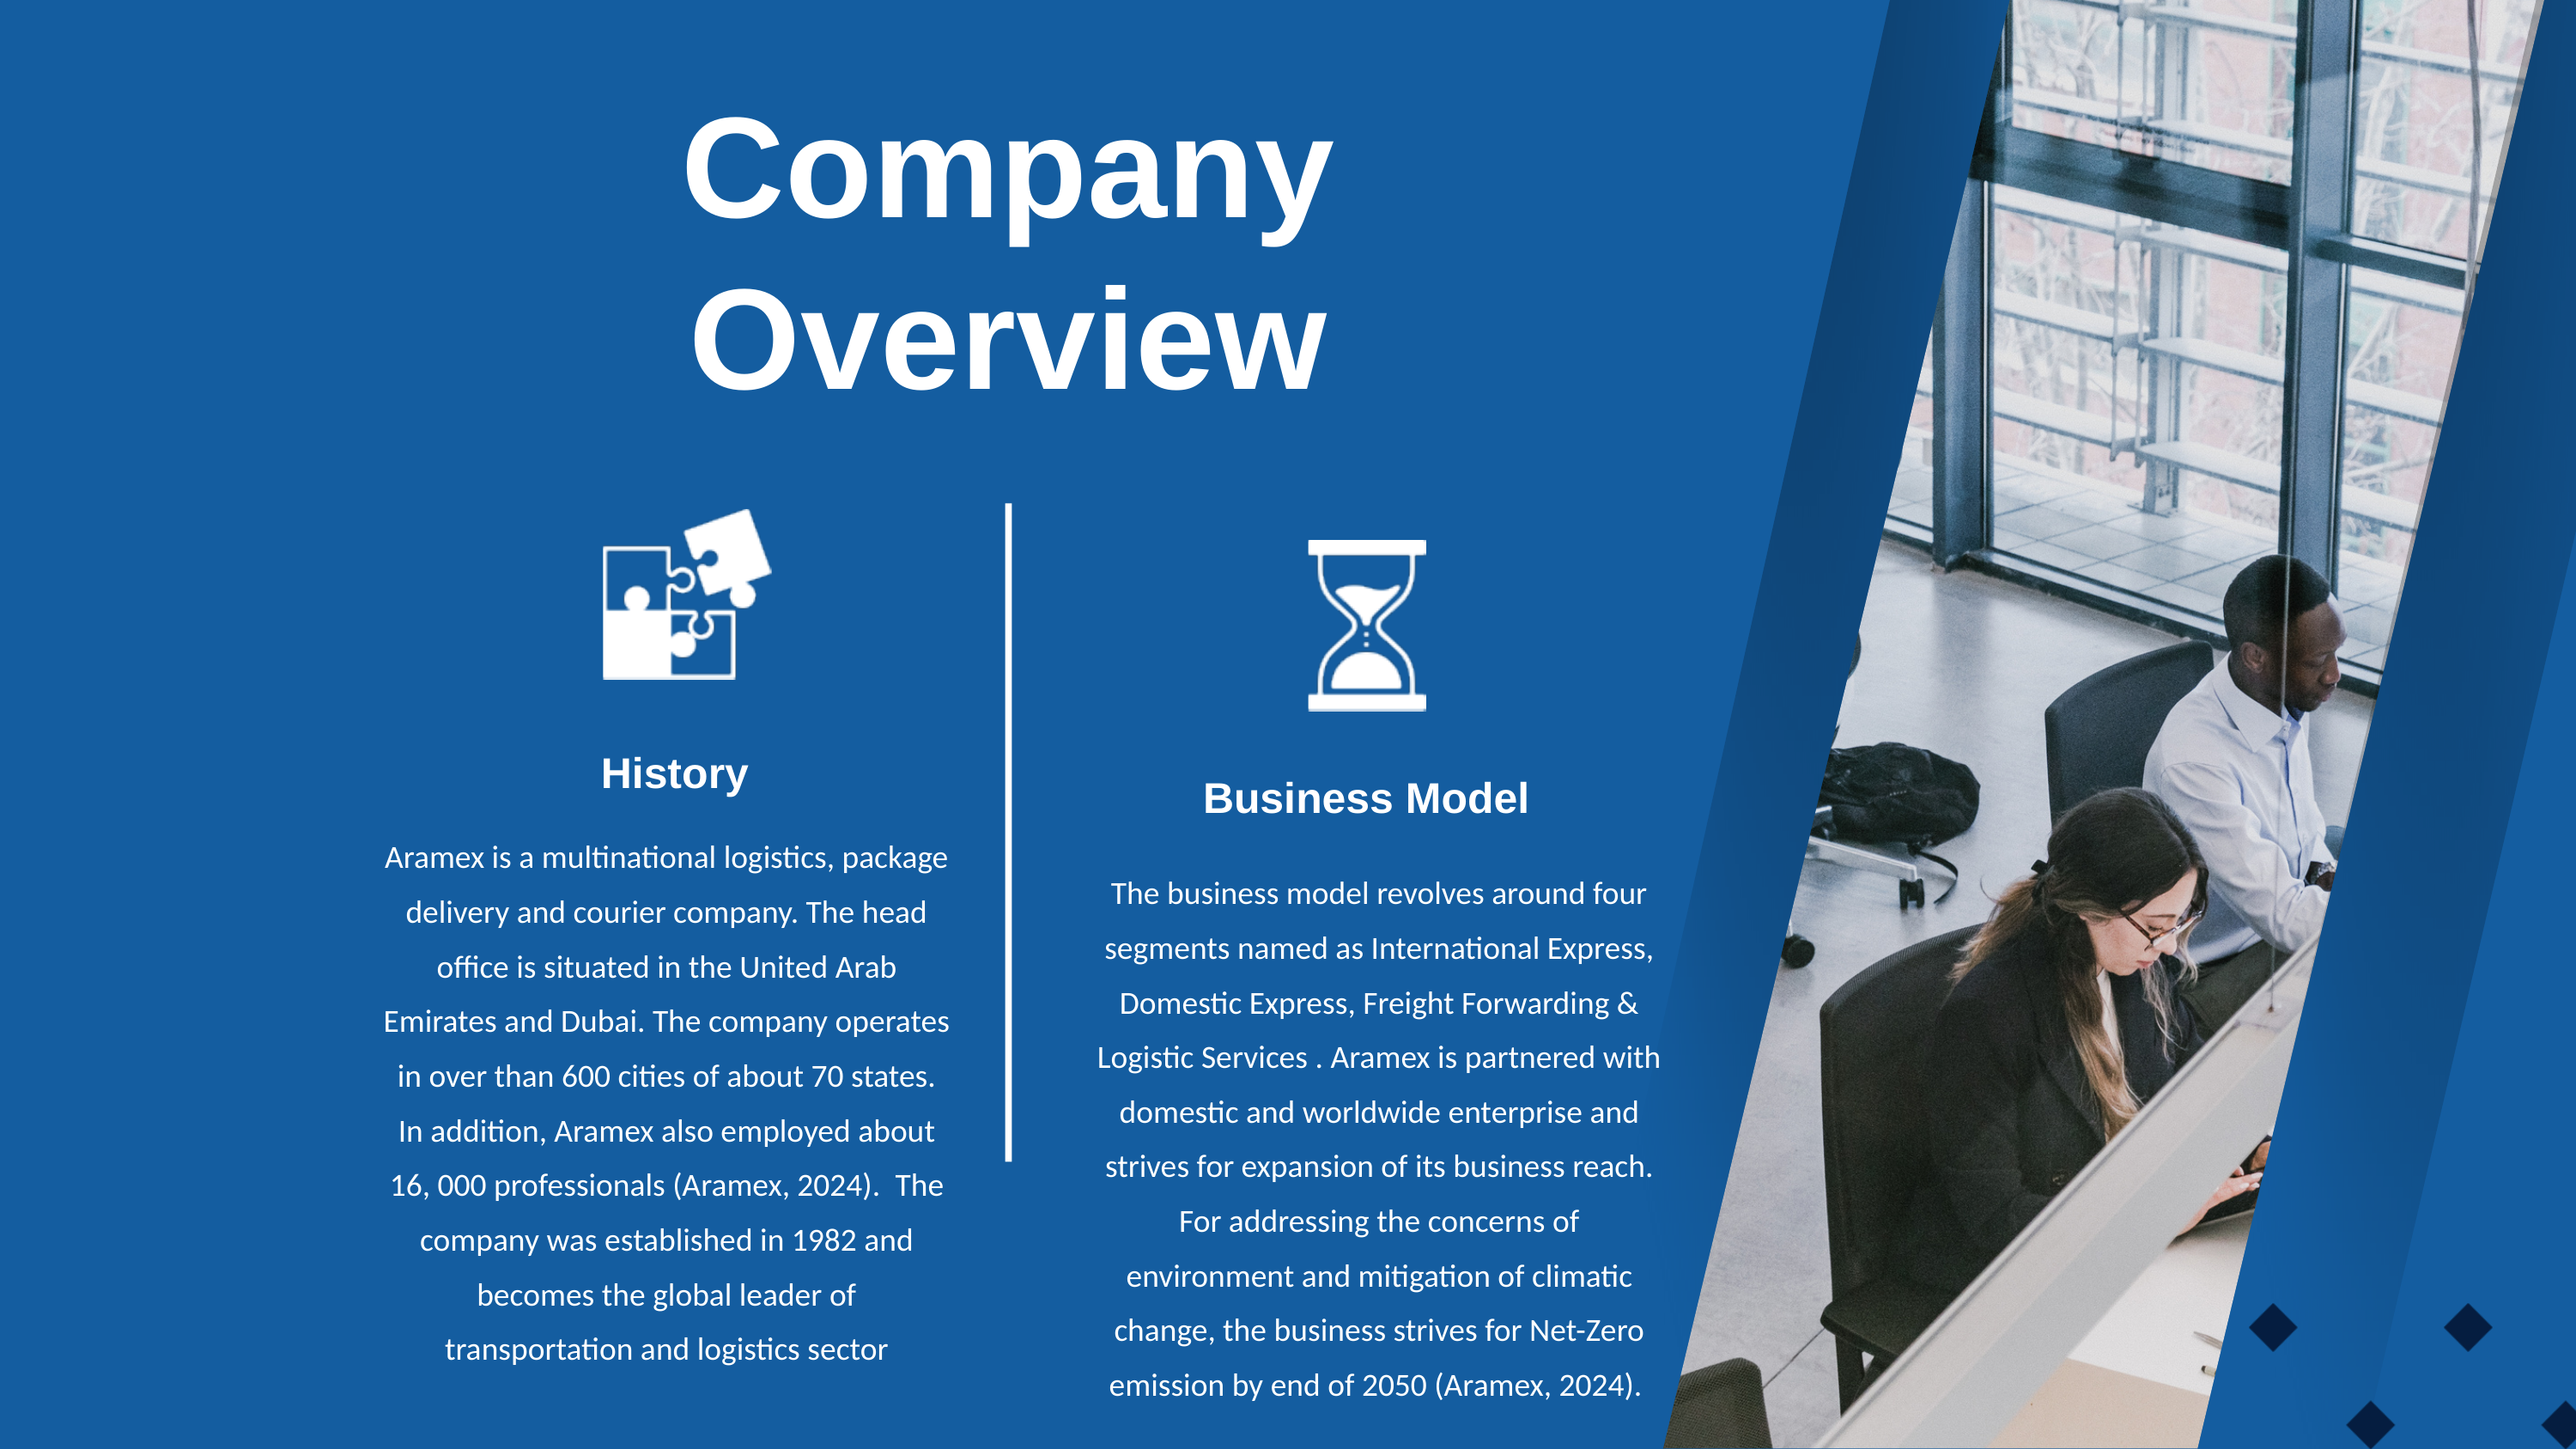

Company Overview

History
Business Model
Aramex is a multinational logistics, package delivery and courier company. The head office is situated in the United Arab Emirates and Dubai. The company operates in over than 600 cities of about 70 states. In addition, Aramex also employed about 16, 000 professionals (Aramex, 2024).  The company was established in 1982 and becomes the global leader of transportation and logistics sector
The business model revolves around four segments named as International Express, Domestic Express, Freight Forwarding & Logistic Services . Aramex is partnered with domestic and worldwide enterprise and strives for expansion of its business reach. For addressing the concerns of environment and mitigation of climatic change, the business strives for Net-Zero emission by end of 2050 (Aramex, 2024).